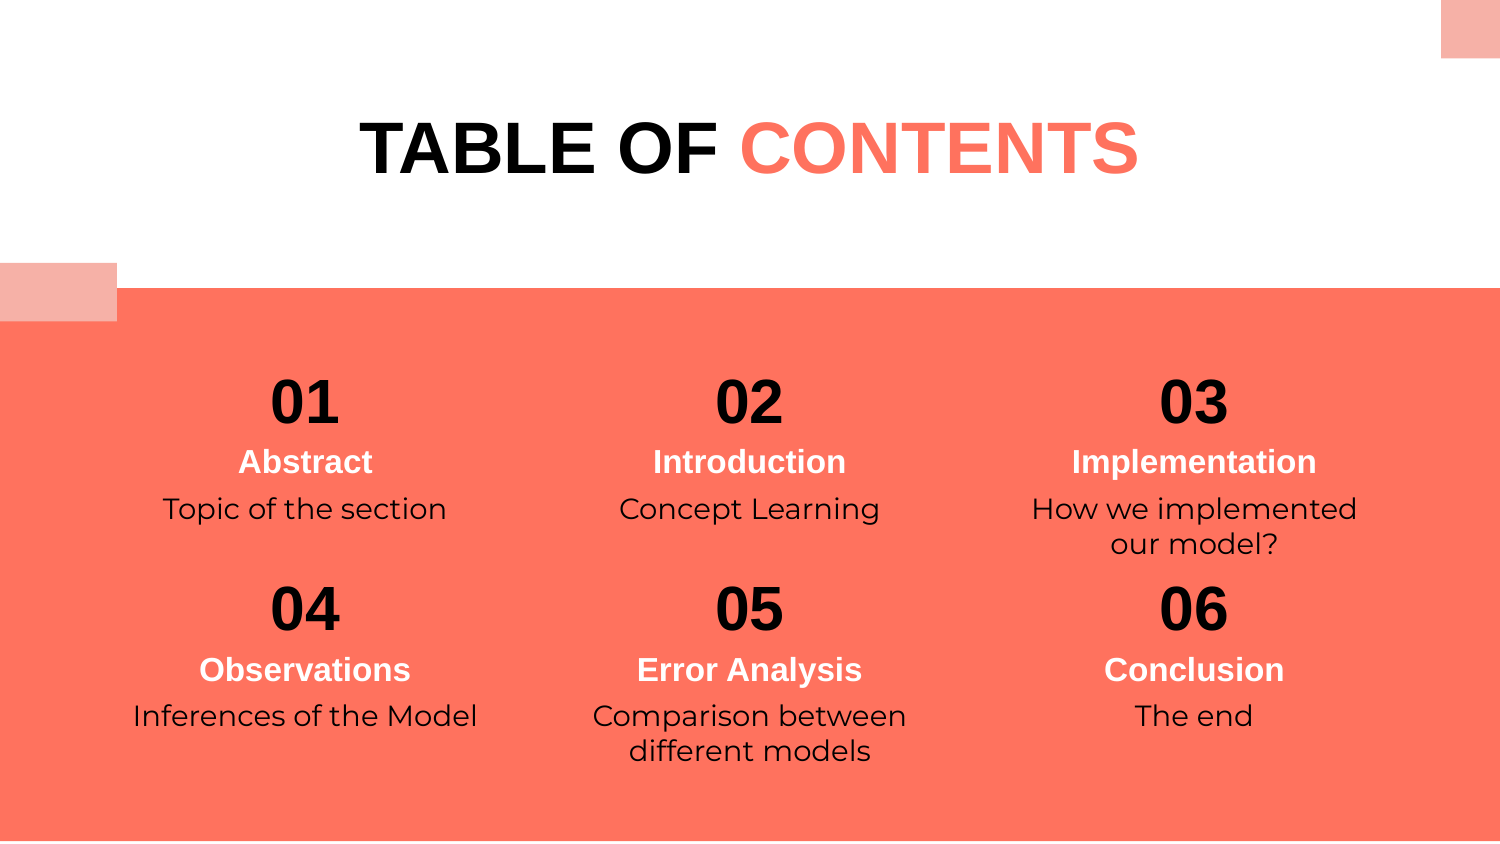

TABLE OF CONTENTS
01
02
03
# Abstract
Introduction
Implementation
Topic of the section
Concept Learning

How we implemented our model?

04
05
06
Observations
Error Analysis
Conclusion
Inferences of the Model

Comparison between different models

The end